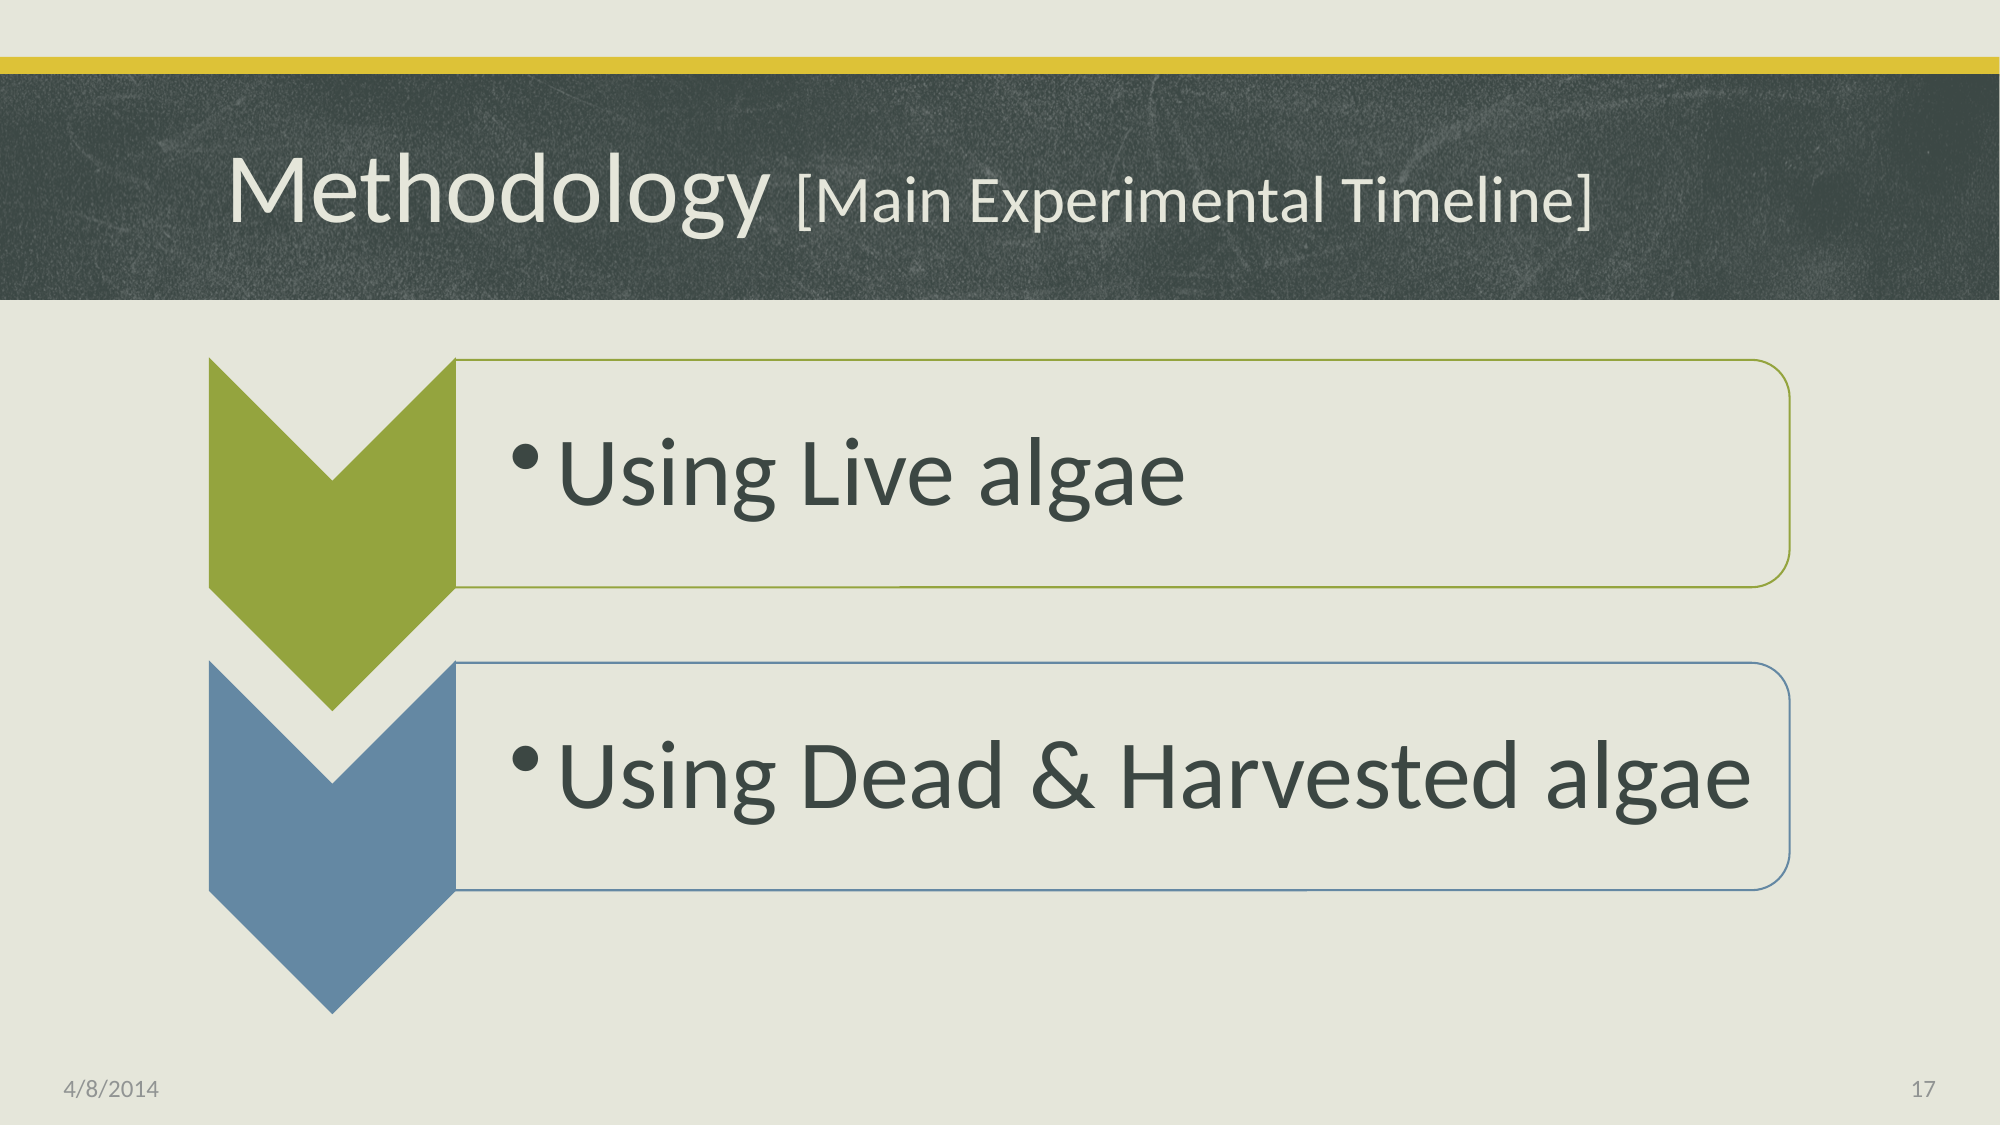

# Methodology [Main Experimental Timeline]

Using Live algae

Using Dead & Harvested algae
4/8/2014
17